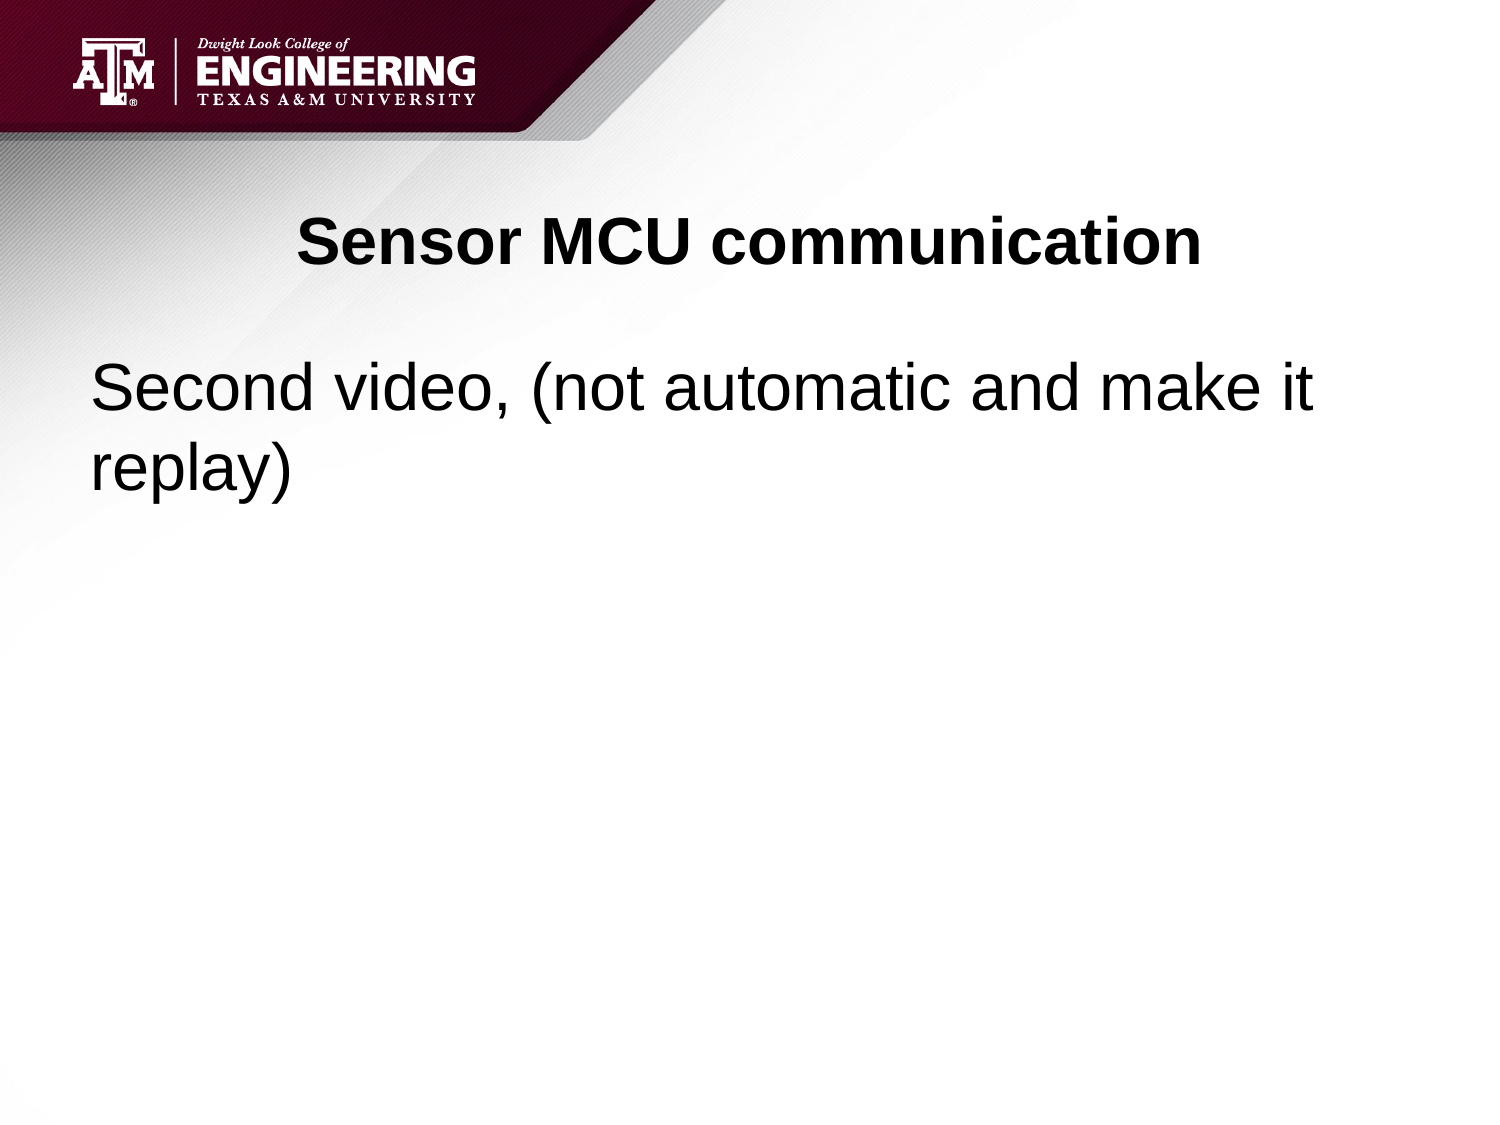

# Sensor MCU communication
Second video, (not automatic and make it replay)